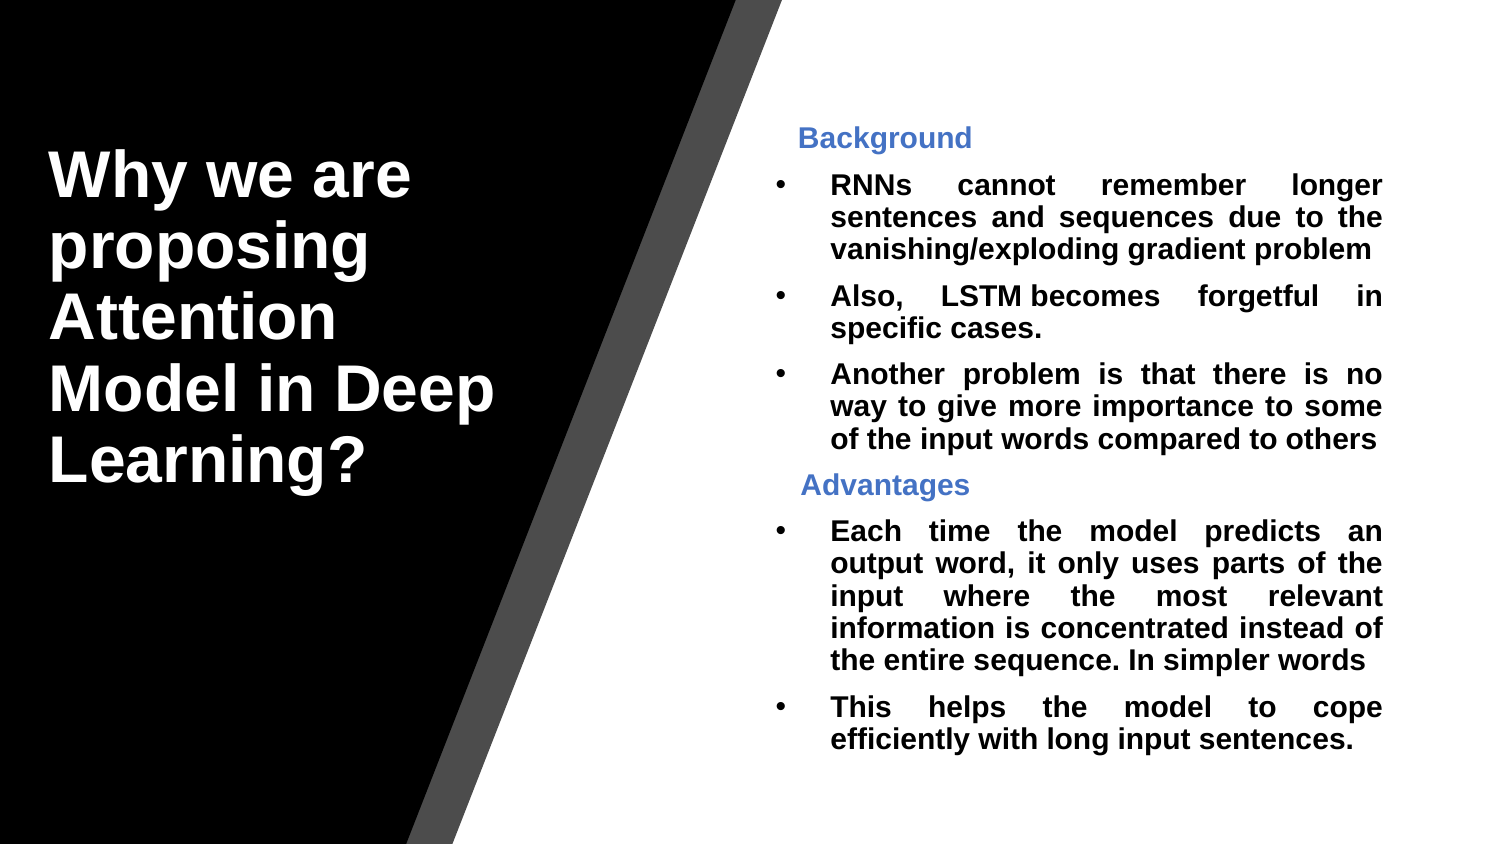

Background
RNNs cannot remember longer sentences and sequences due to the vanishing/exploding gradient problem
Also, LSTM becomes forgetful in specific cases.
Another problem is that there is no way to give more importance to some of the input words compared to others
   Advantages
Each time the model predicts an output word, it only uses parts of the input where the most relevant information is concentrated instead of the entire sequence. In simpler words
This helps the model to cope efficiently with long input sentences.
# Why we are proposing Attention Model in Deep Learning?